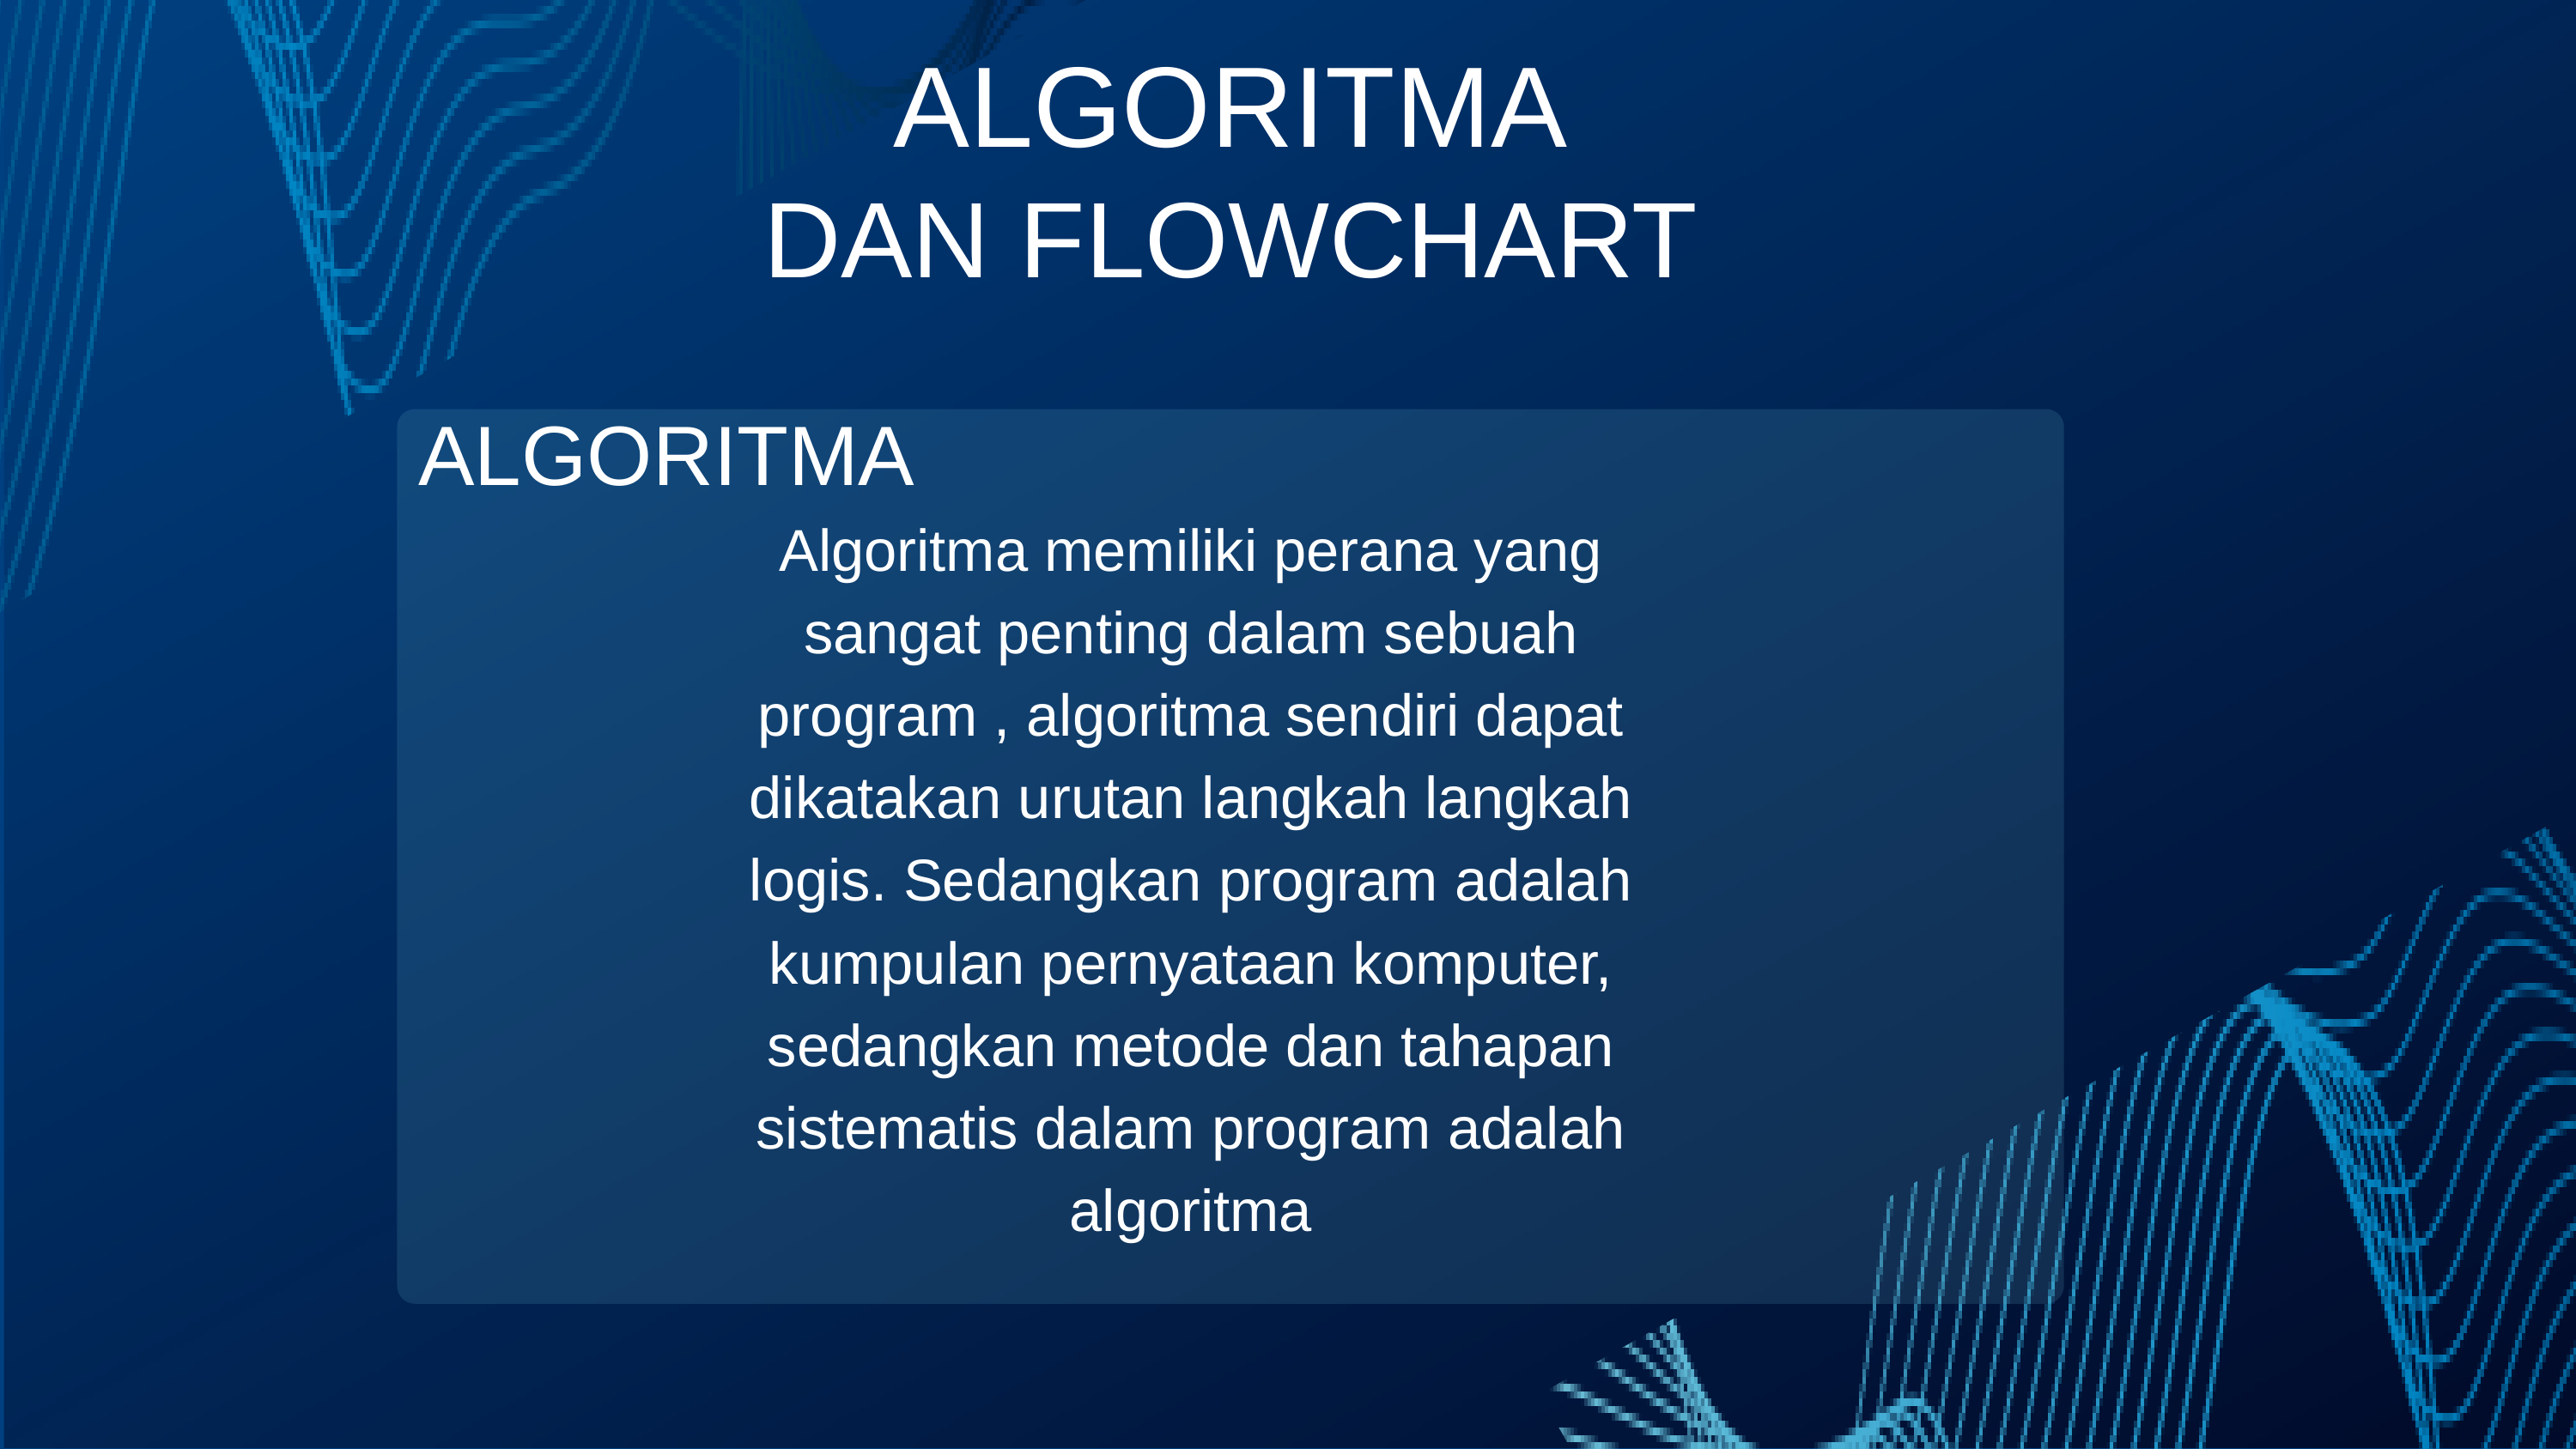

ALGORITMA
DAN FLOWCHART
ALGORITMA

Algoritma memiliki perana yang sangat penting dalam sebuah program , algoritma sendiri dapat dikatakan urutan langkah langkah logis. Sedangkan program adalah kumpulan pernyataan komputer, sedangkan metode dan tahapan sistematis dalam program adalah algoritma